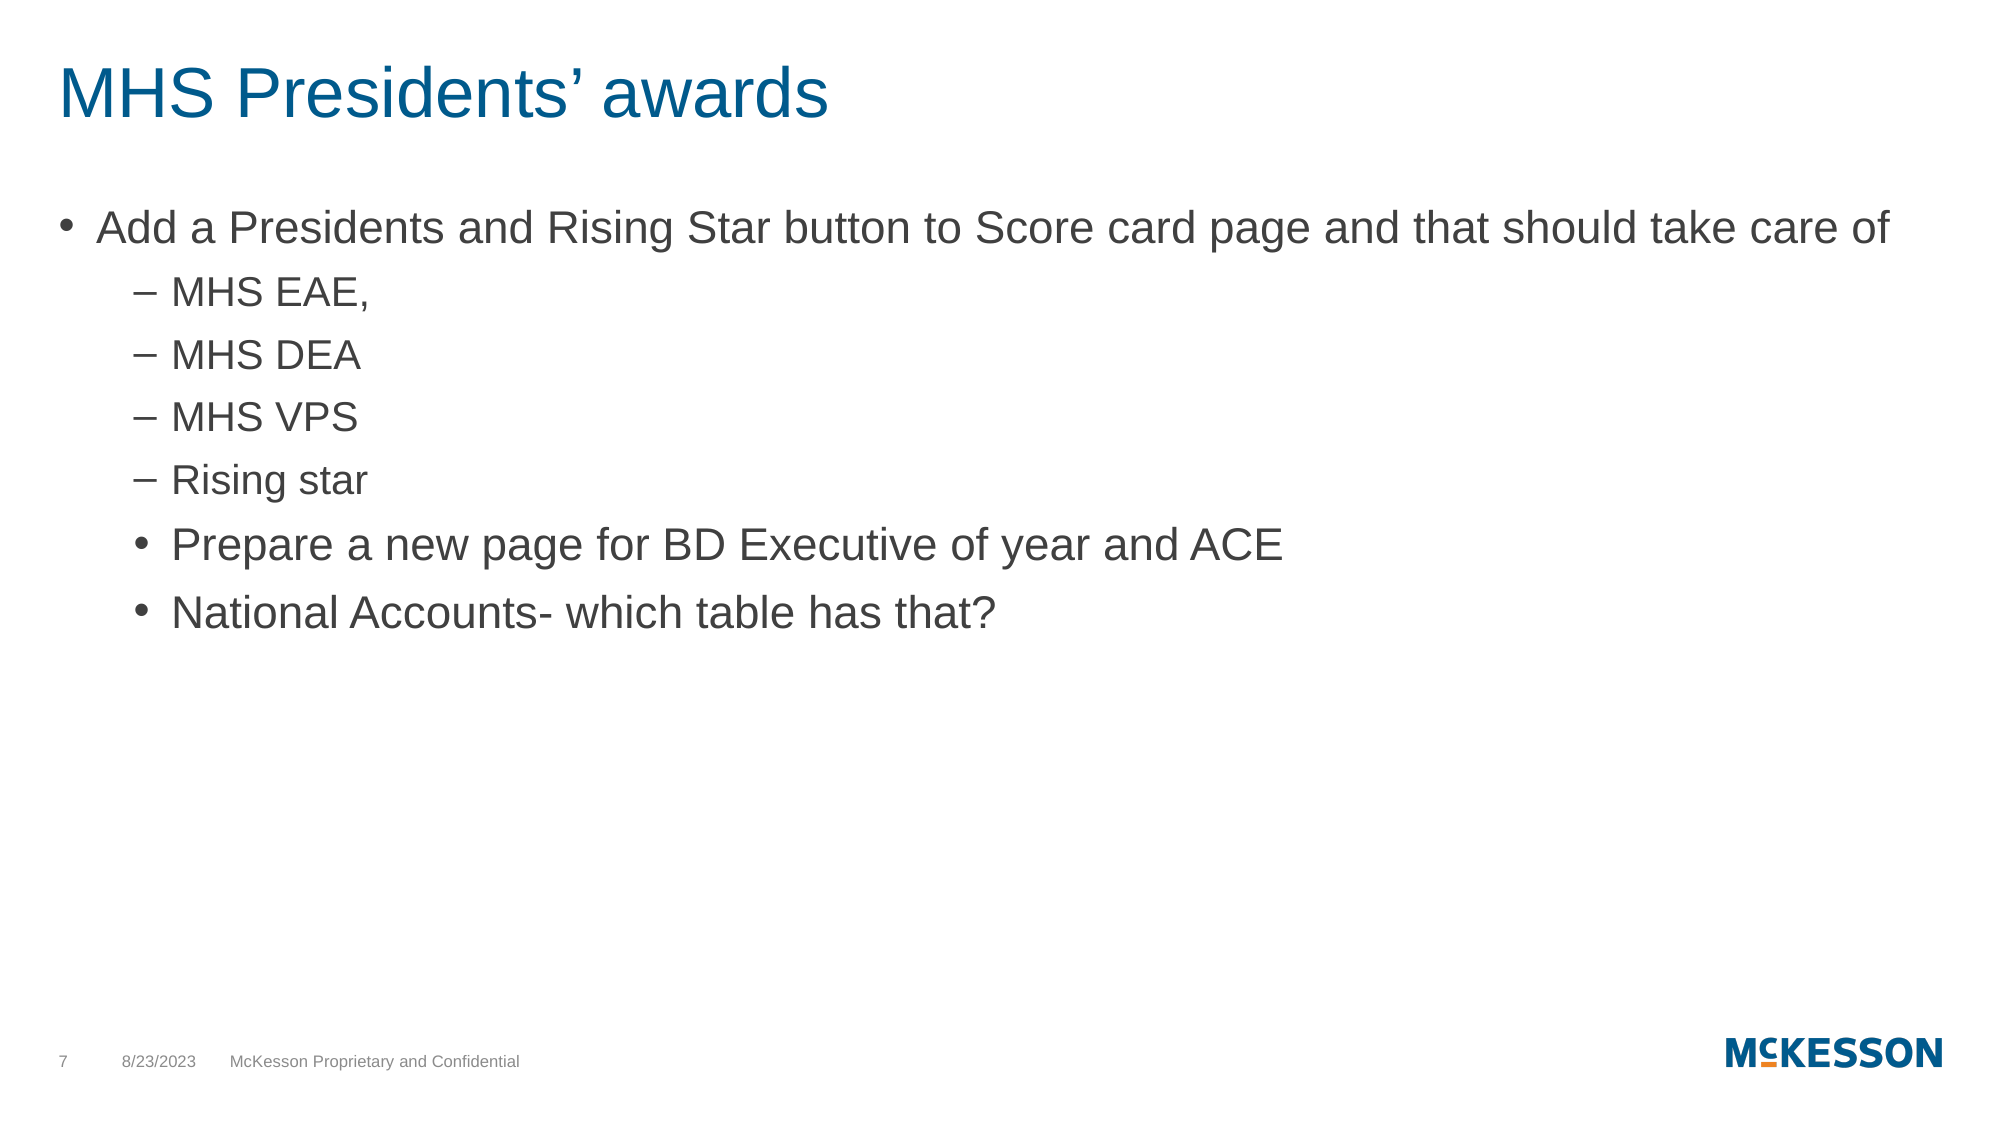

# MHS Presidents’ awards
Add a Presidents and Rising Star button to Score card page and that should take care of
MHS EAE,
MHS DEA
MHS VPS
Rising star
Prepare a new page for BD Executive of year and ACE
National Accounts- which table has that?

7
8/23/2023
McKesson Proprietary and Confidential